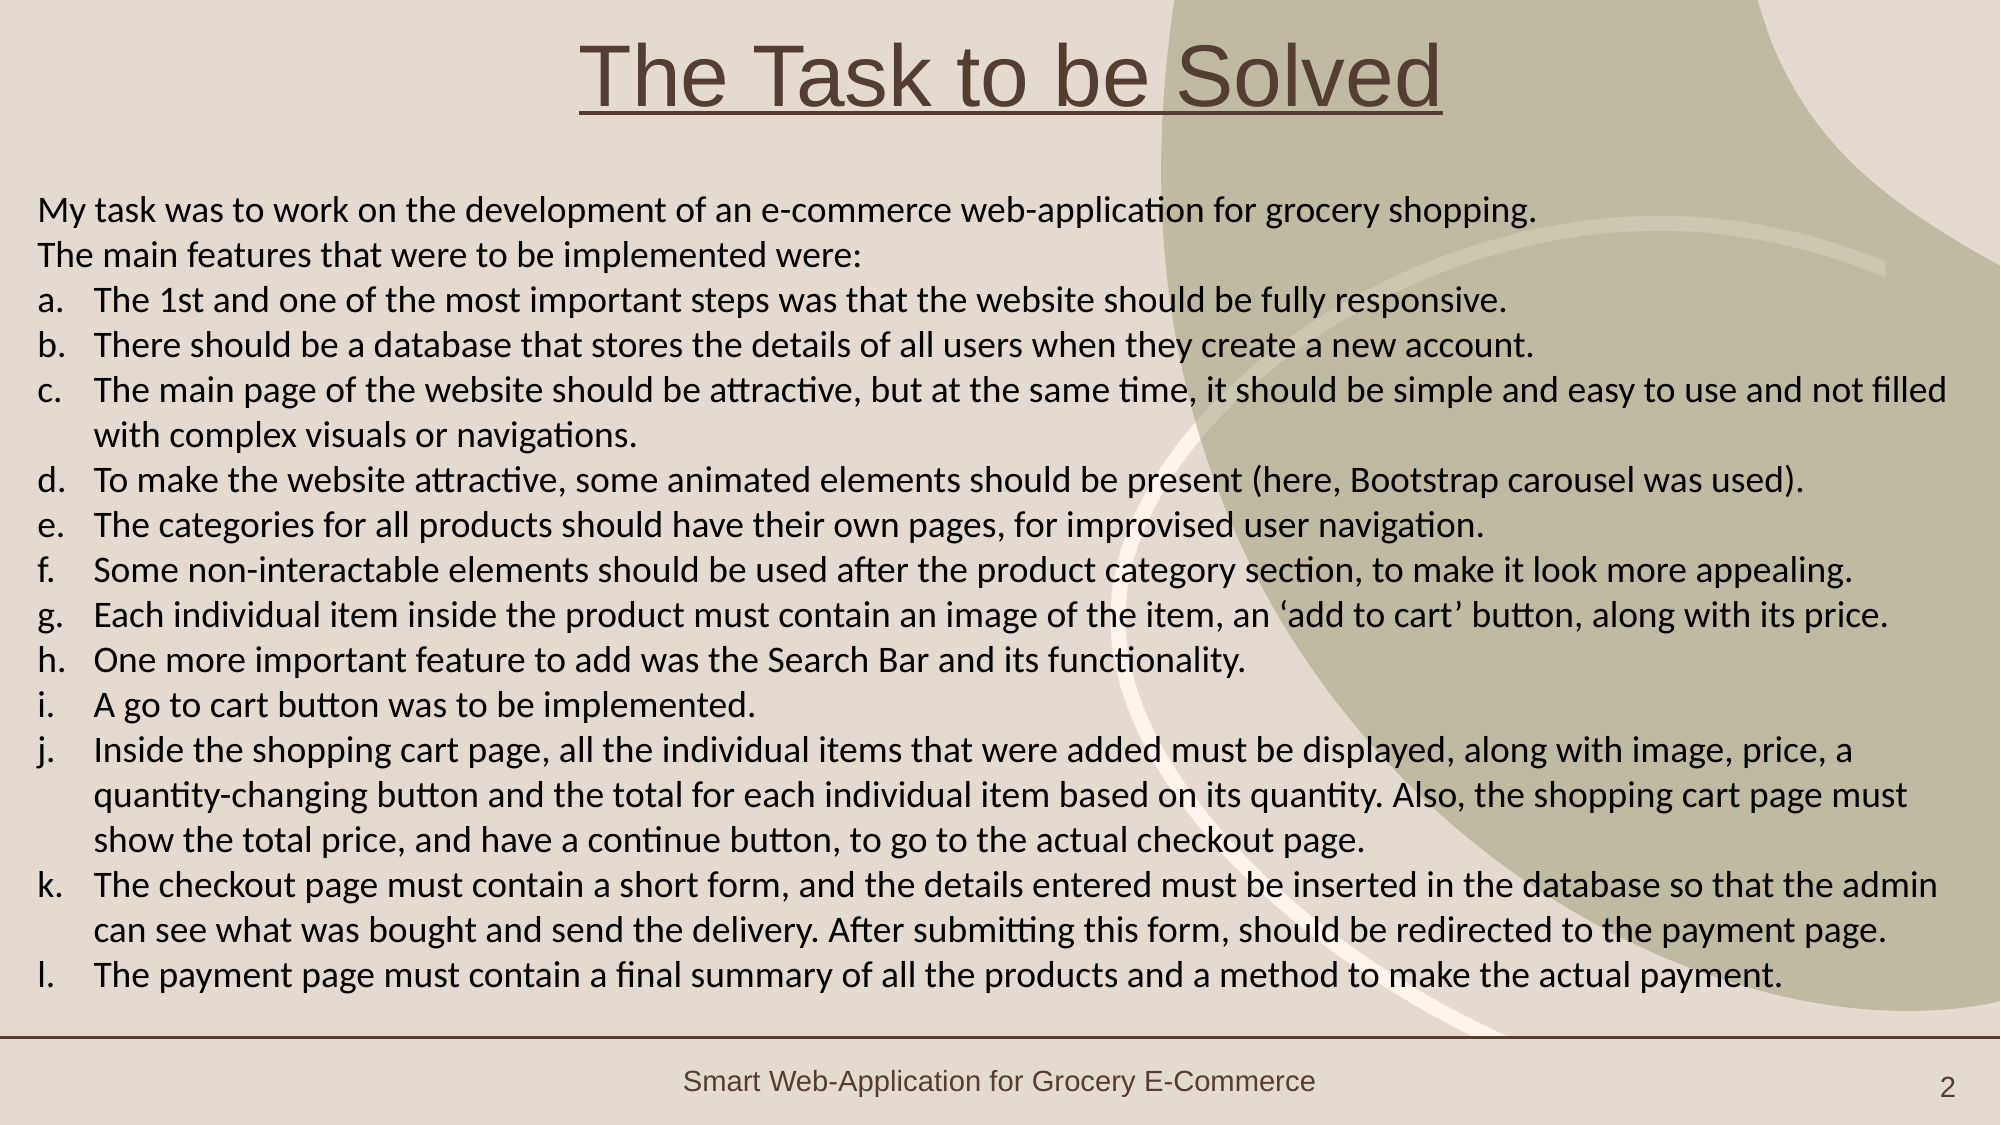

# The Task to be Solved

My task was to work on the development of an e-commerce web-application for grocery shopping.
The main features that were to be implemented were:
The 1st and one of the most important steps was that the website should be fully responsive.
There should be a database that stores the details of all users when they create a new account.
The main page of the website should be attractive, but at the same time, it should be simple and easy to use and not filled with complex visuals or navigations.
To make the website attractive, some animated elements should be present (here, Bootstrap carousel was used).
The categories for all products should have their own pages, for improvised user navigation.
Some non-interactable elements should be used after the product category section, to make it look more appealing.
Each individual item inside the product must contain an image of the item, an ‘add to cart’ button, along with its price.
One more important feature to add was the Search Bar and its functionality.
A go to cart button was to be implemented.
Inside the shopping cart page, all the individual items that were added must be displayed, along with image, price, a quantity-changing button and the total for each individual item based on its quantity. Also, the shopping cart page must show the total price, and have a continue button, to go to the actual checkout page.
The checkout page must contain a short form, and the details entered must be inserted in the database so that the admin can see what was bought and send the delivery. After submitting this form, should be redirected to the payment page.
The payment page must contain a final summary of all the products and a method to make the actual payment.

2
Smart Web-Application for Grocery E-Commerce